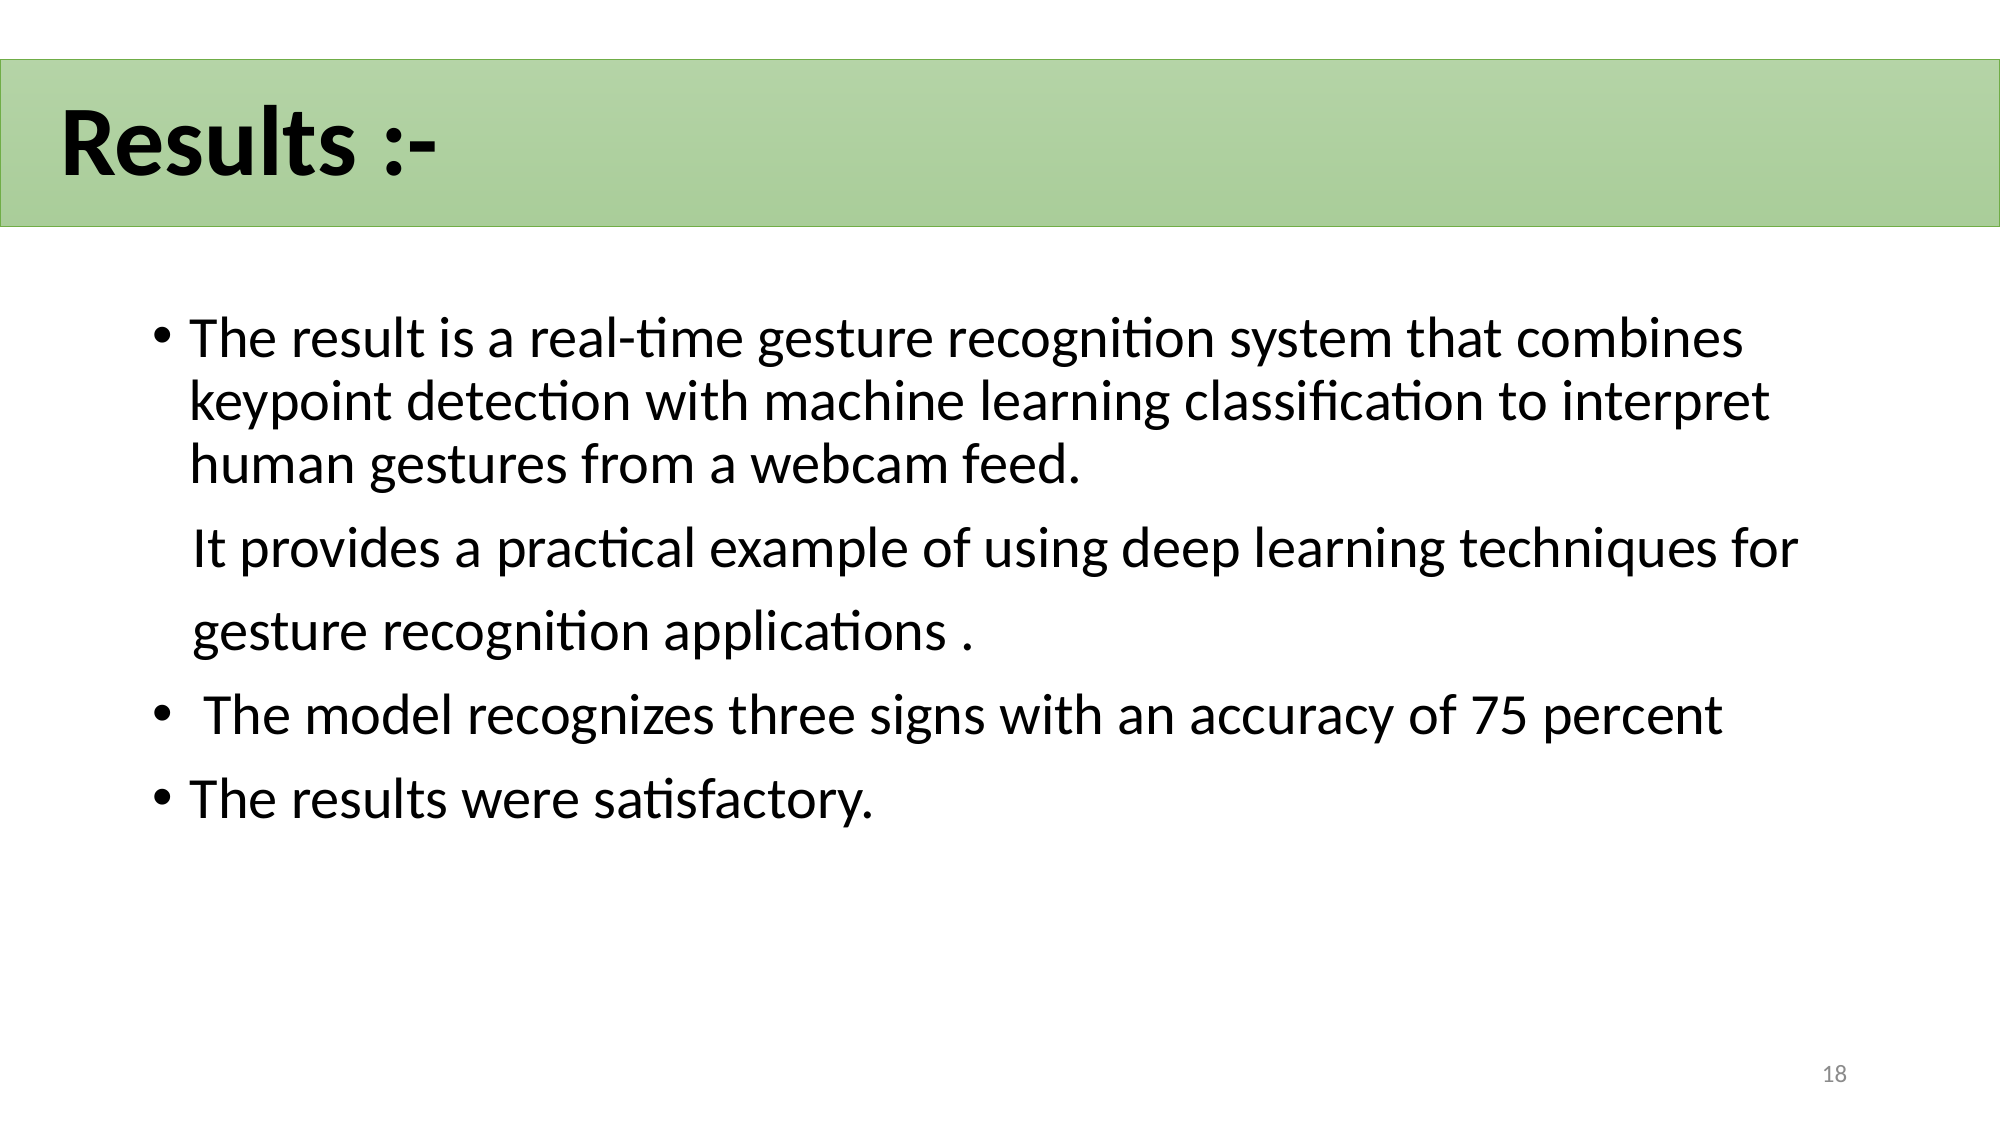

# Results :-
The result is a real-time gesture recognition system that combines keypoint detection with machine learning classification to interpret human gestures from a webcam feed.
   It provides a practical example of using deep learning techniques for
   gesture recognition applications .
 The model recognizes three signs with an accuracy of 75 percent
The results were satisfactory.
18